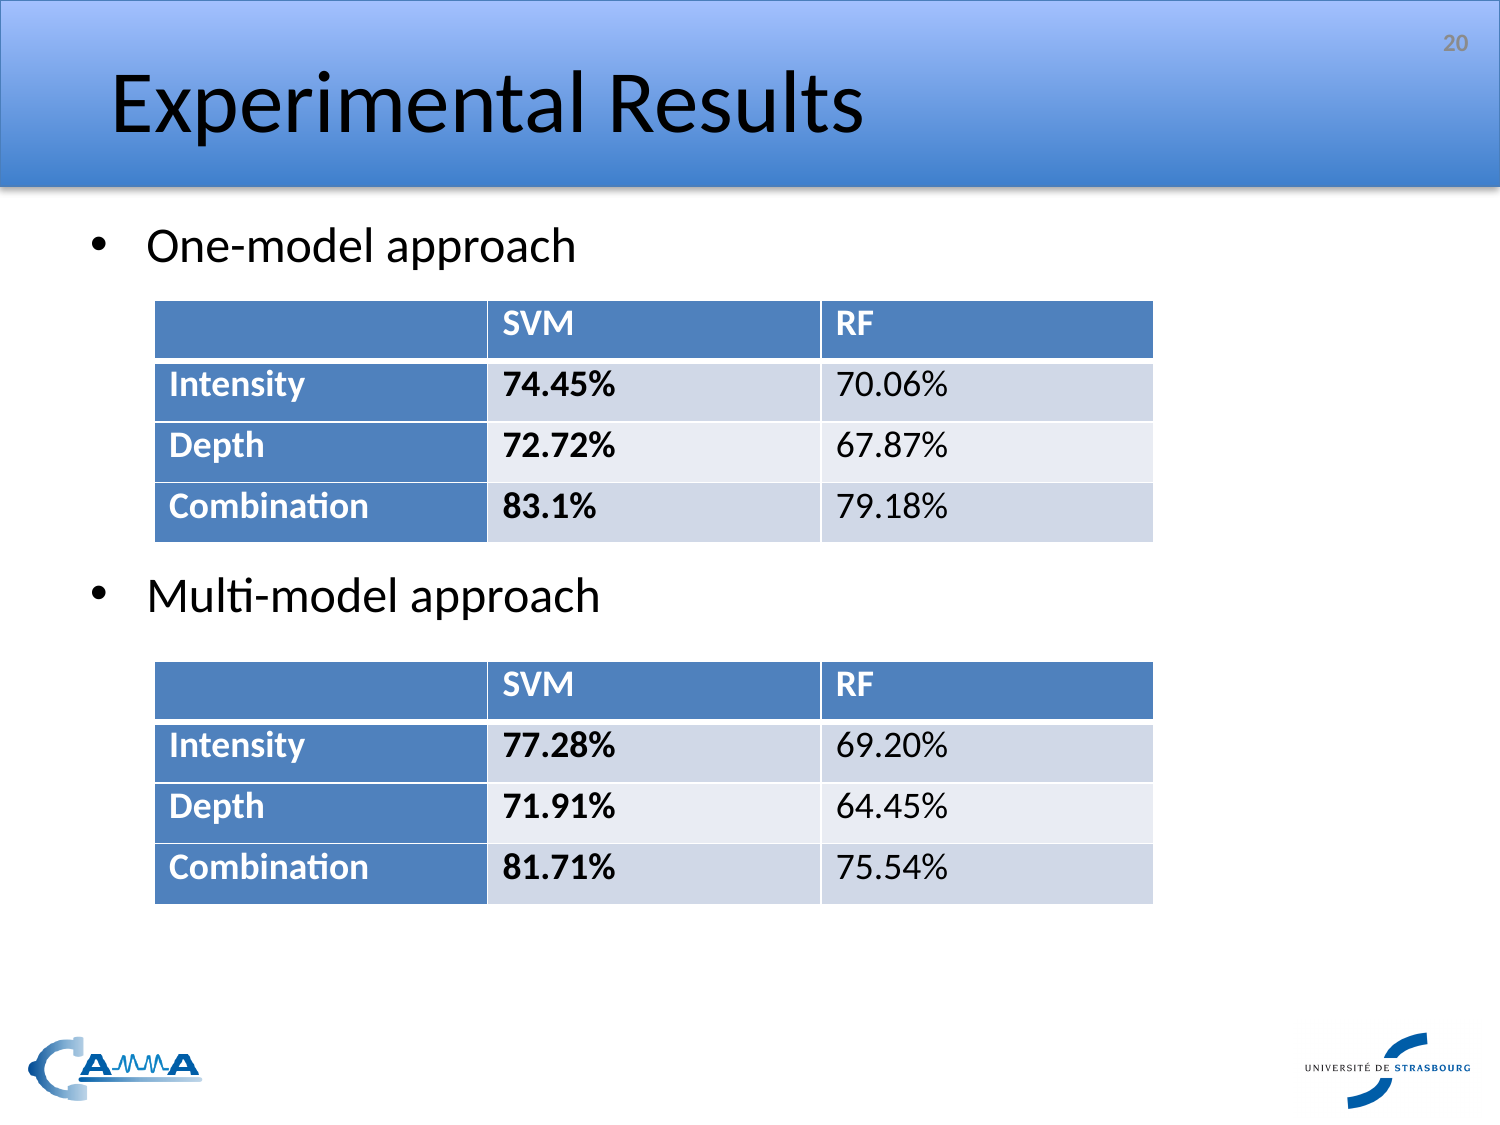

20
# Experimental Results
One-model approach

Multi-model approach
|  | SVM | RF |
| --- | --- | --- |
| Intensity | 74.45% | 70.06% |
| Depth | 72.72% | 67.87% |
| Combination | 83.1% | 79.18% |
|  | SVM | RF |
| --- | --- | --- |
| Intensity | 77.28% | 69.20% |
| Depth | 71.91% | 64.45% |
| Combination | 81.71% | 75.54% |